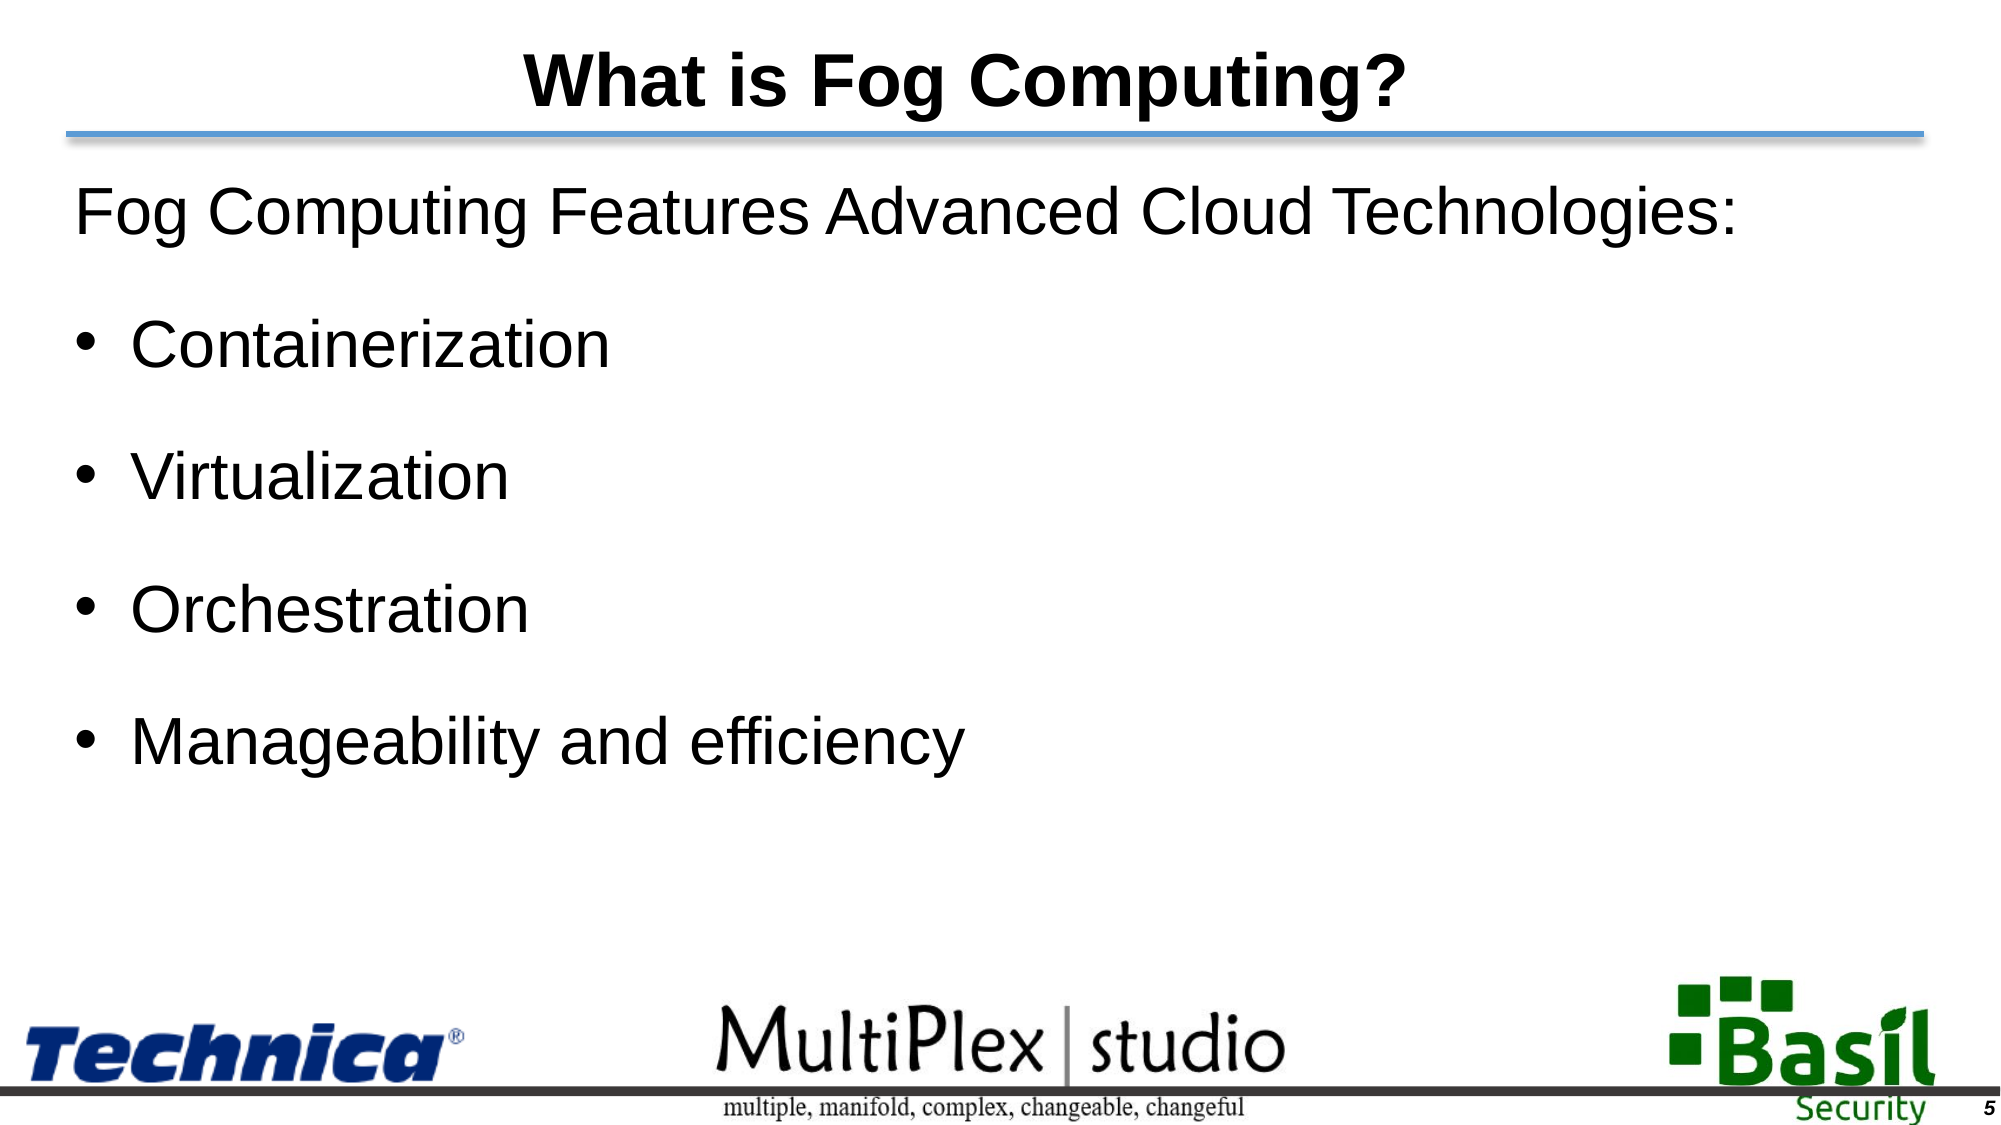

What is Fog Computing?
Fog Computing Features Advanced Cloud Technologies:
Containerization
Virtualization
Orchestration
Manageability and efficiency